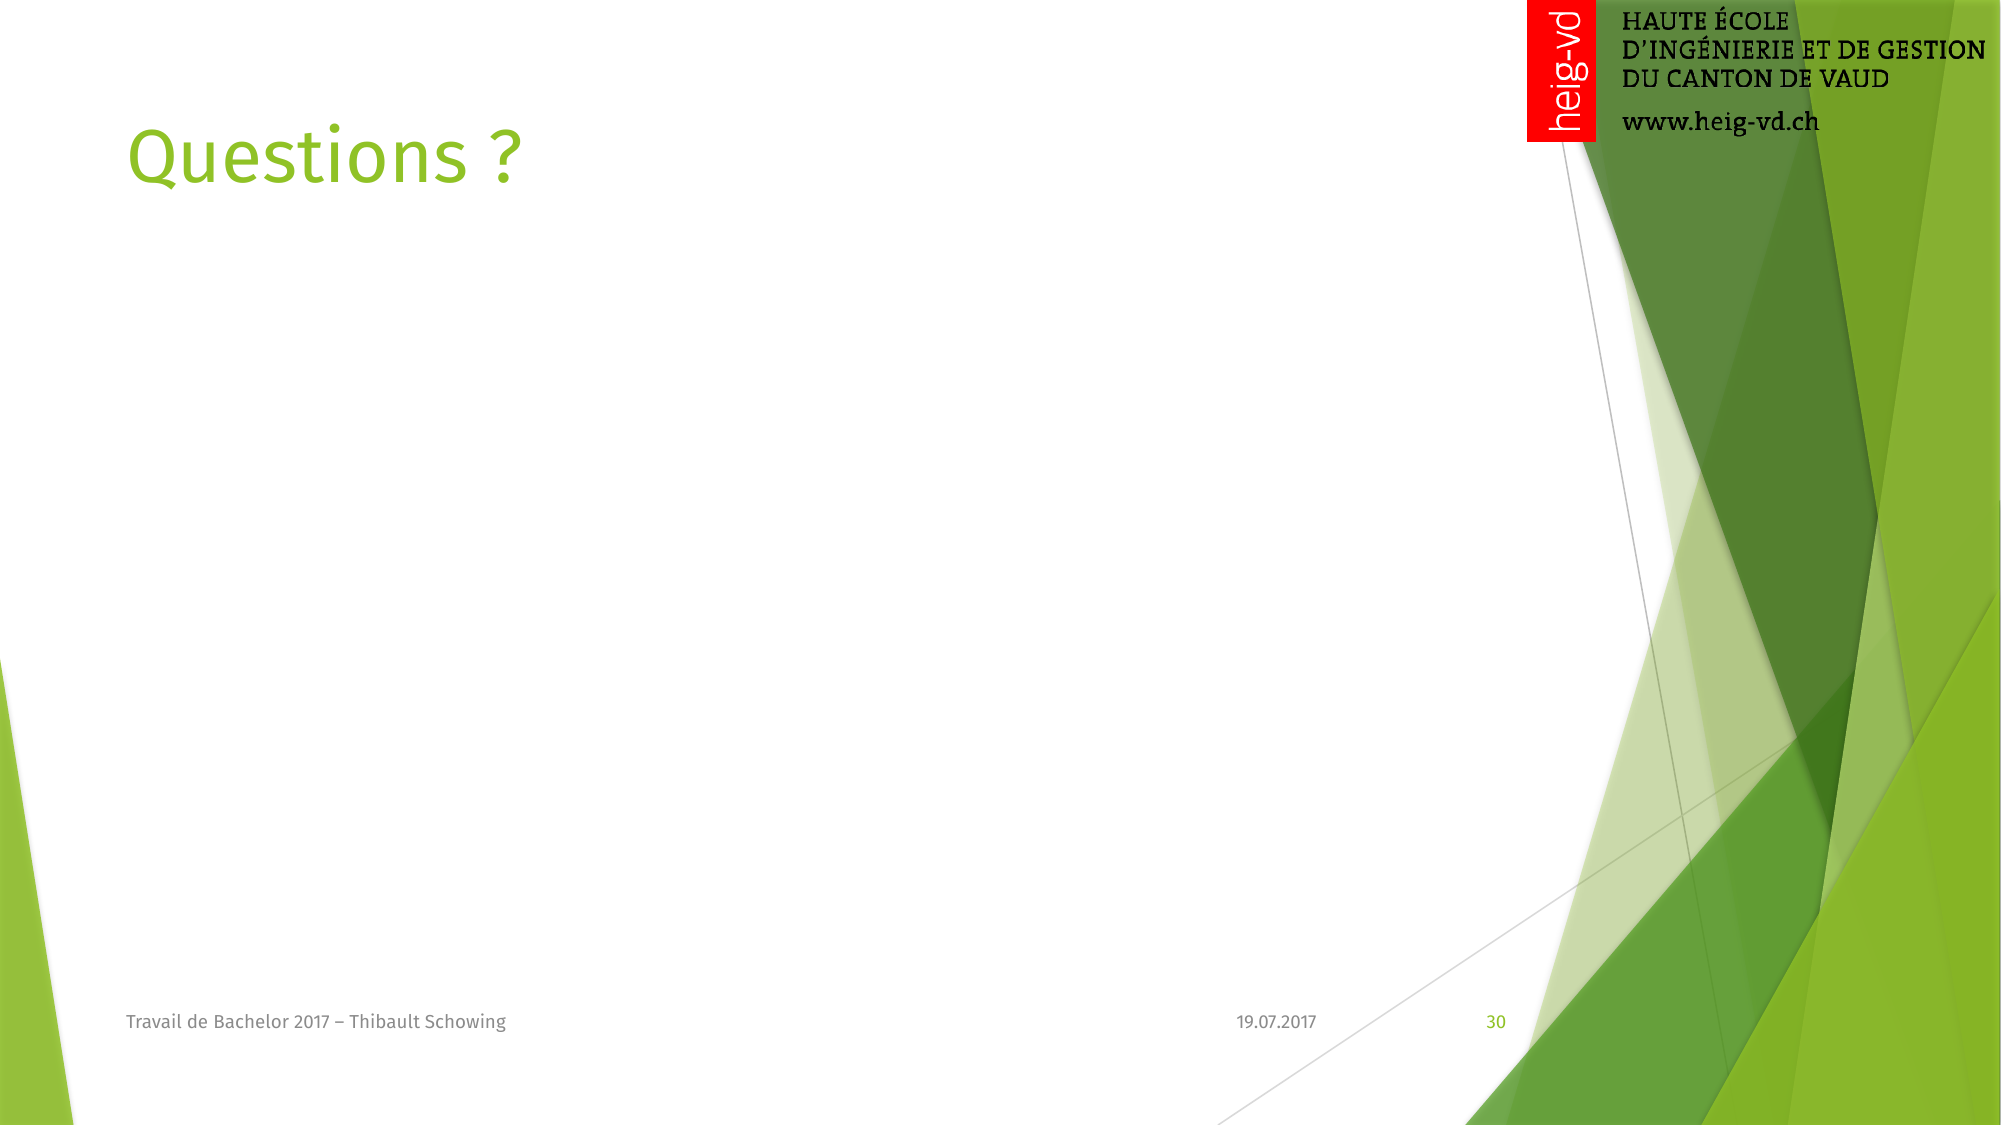

# Questions ?
Travail de Bachelor 2017 – Thibault Schowing
19.07.2017
30